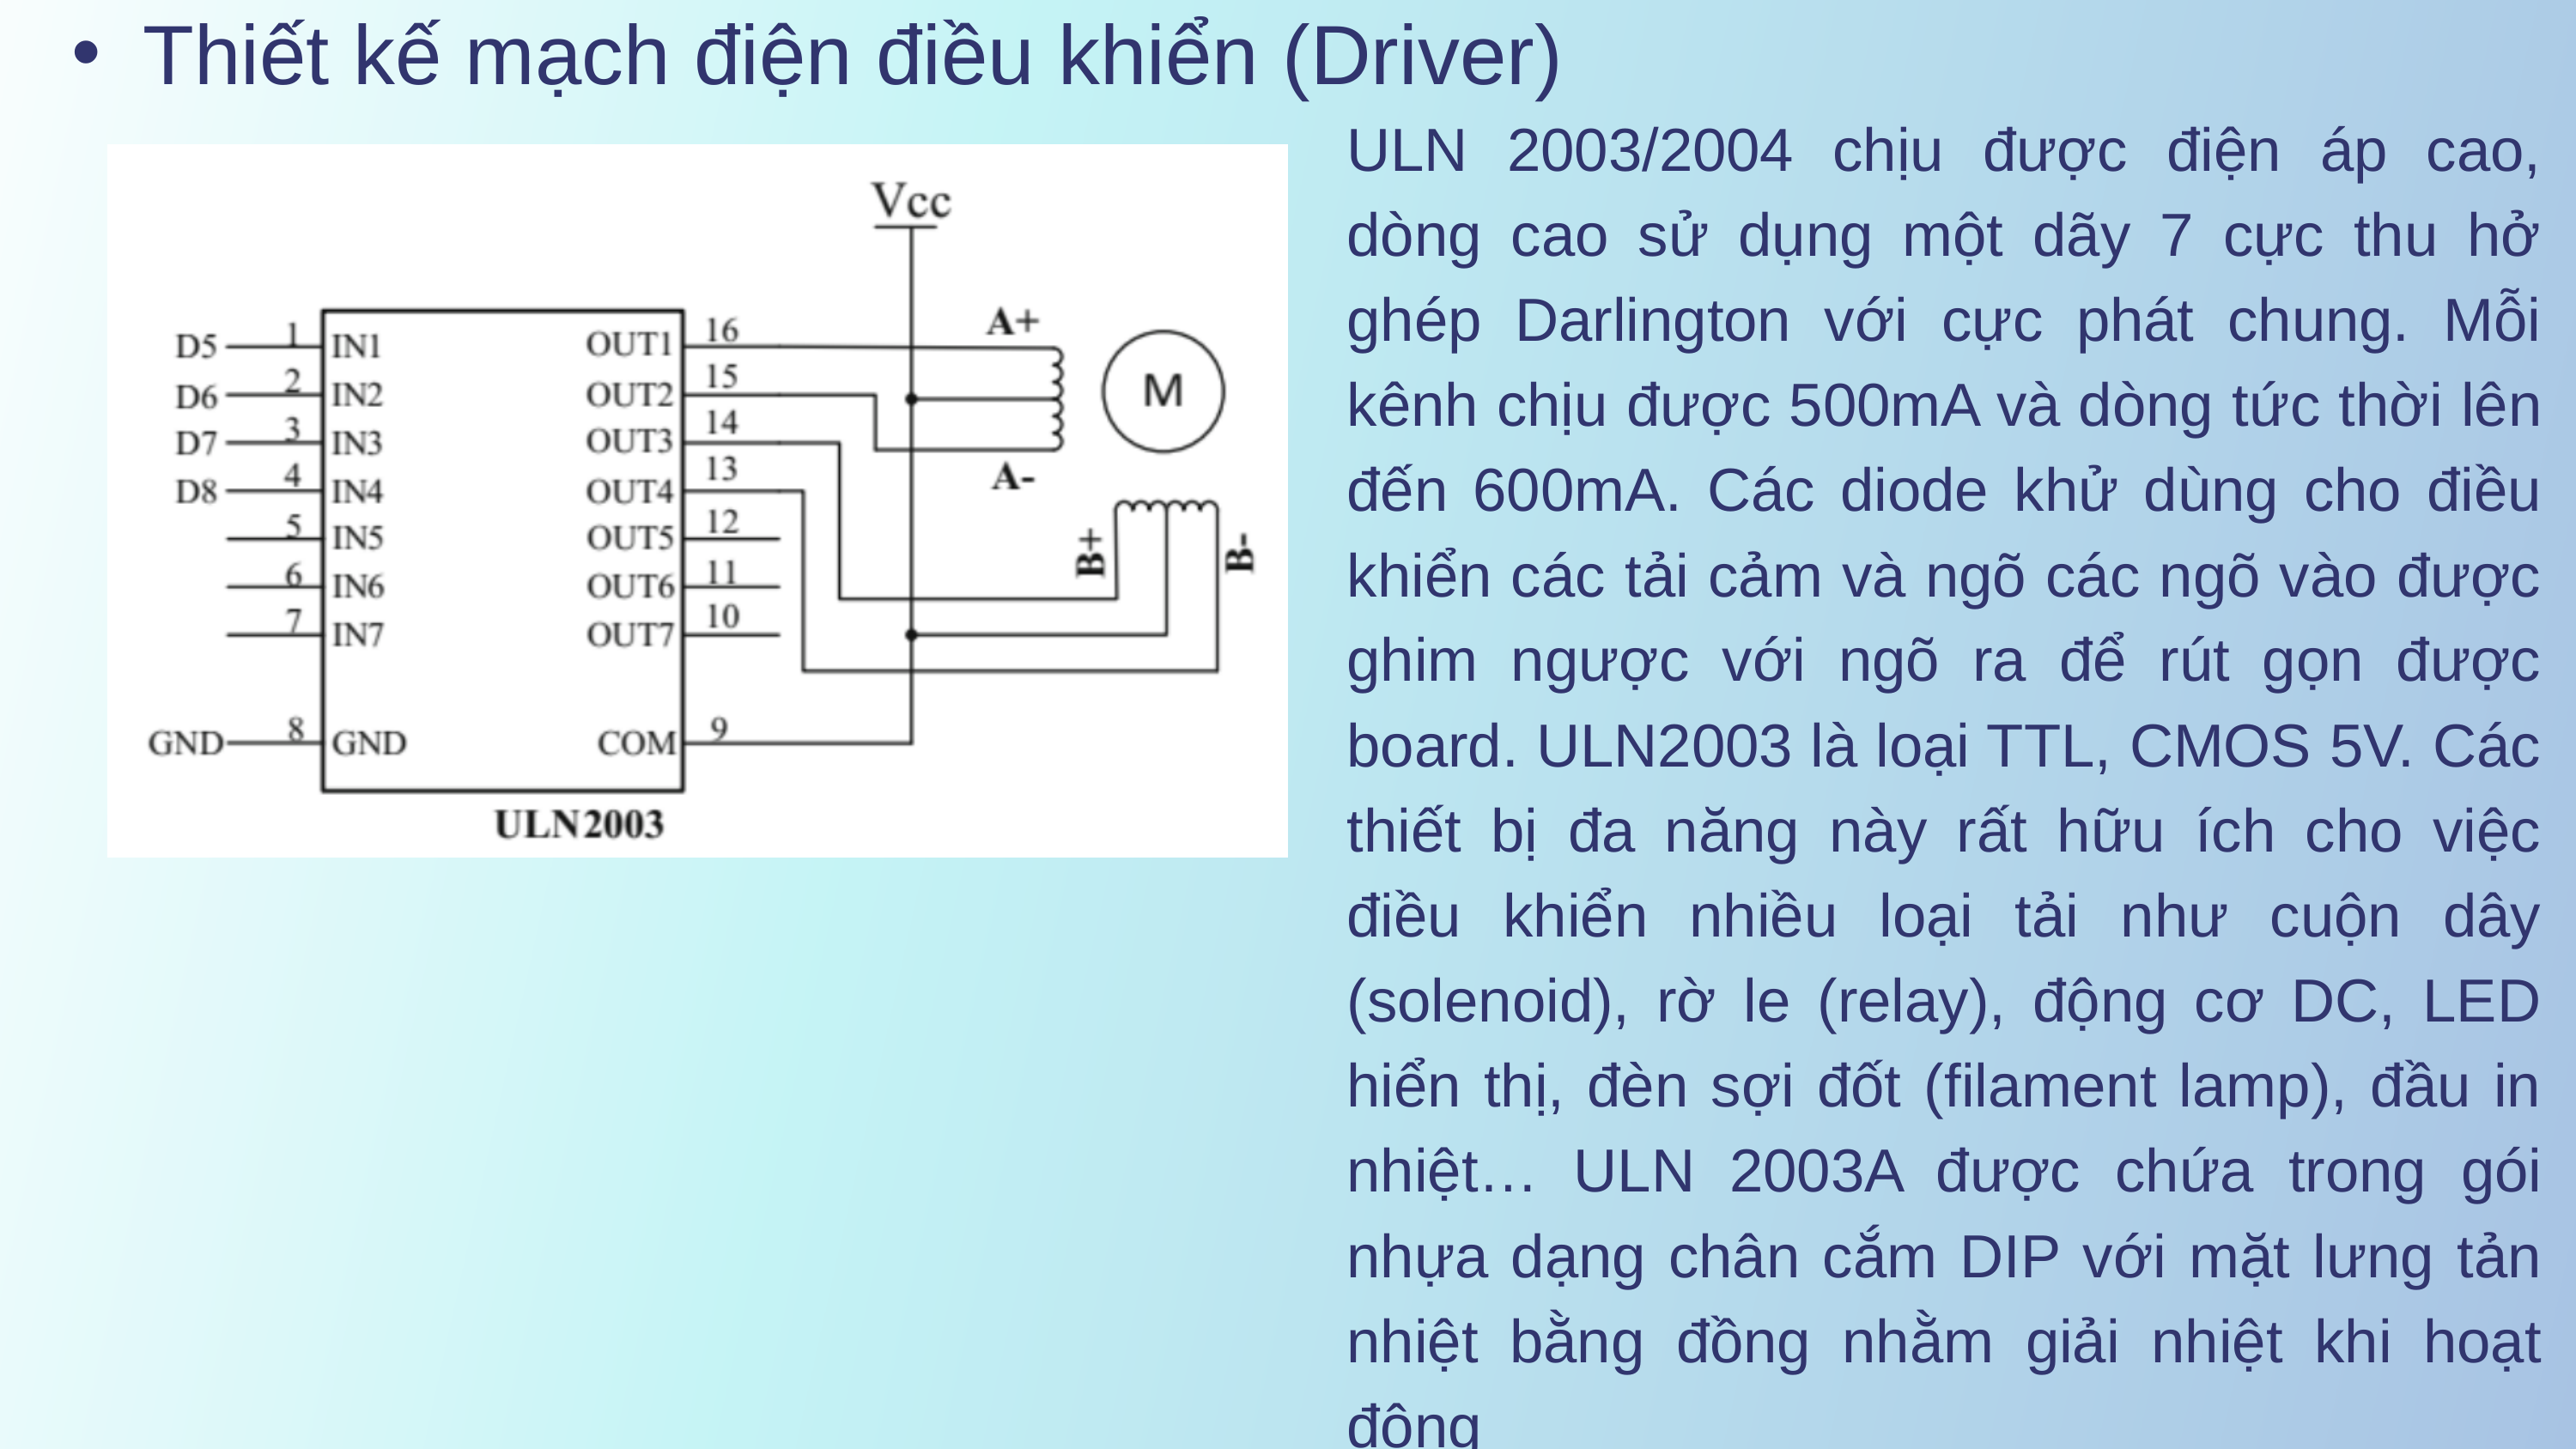

Thiết kế mạch điện điều khiển (Driver)
ULN 2003/2004 chịu được điện áp cao, dòng cao sử dụng một dãy 7 cực thu hở ghép Darlington với cực phát chung. Mỗi kênh chịu được 500mA và dòng tức thời lên đến 600mA. Các diode khử dùng cho điều khiển các tải cảm và ngõ các ngõ vào được ghim ngược với ngõ ra để rút gọn được board. ULN2003 là loại TTL, CMOS 5V. Các thiết bị đa năng này rất hữu ích cho việc điều khiển nhiều loại tải như cuộn dây (solenoid), rờ le (relay), động cơ DC, LED hiển thị, đèn sợi đốt (filament lamp), đầu in nhiệt… ULN 2003A được chứa trong gói nhựa dạng chân cắm DIP với mặt lưng tản nhiệt bằng đồng nhằm giải nhiệt khi hoạt động